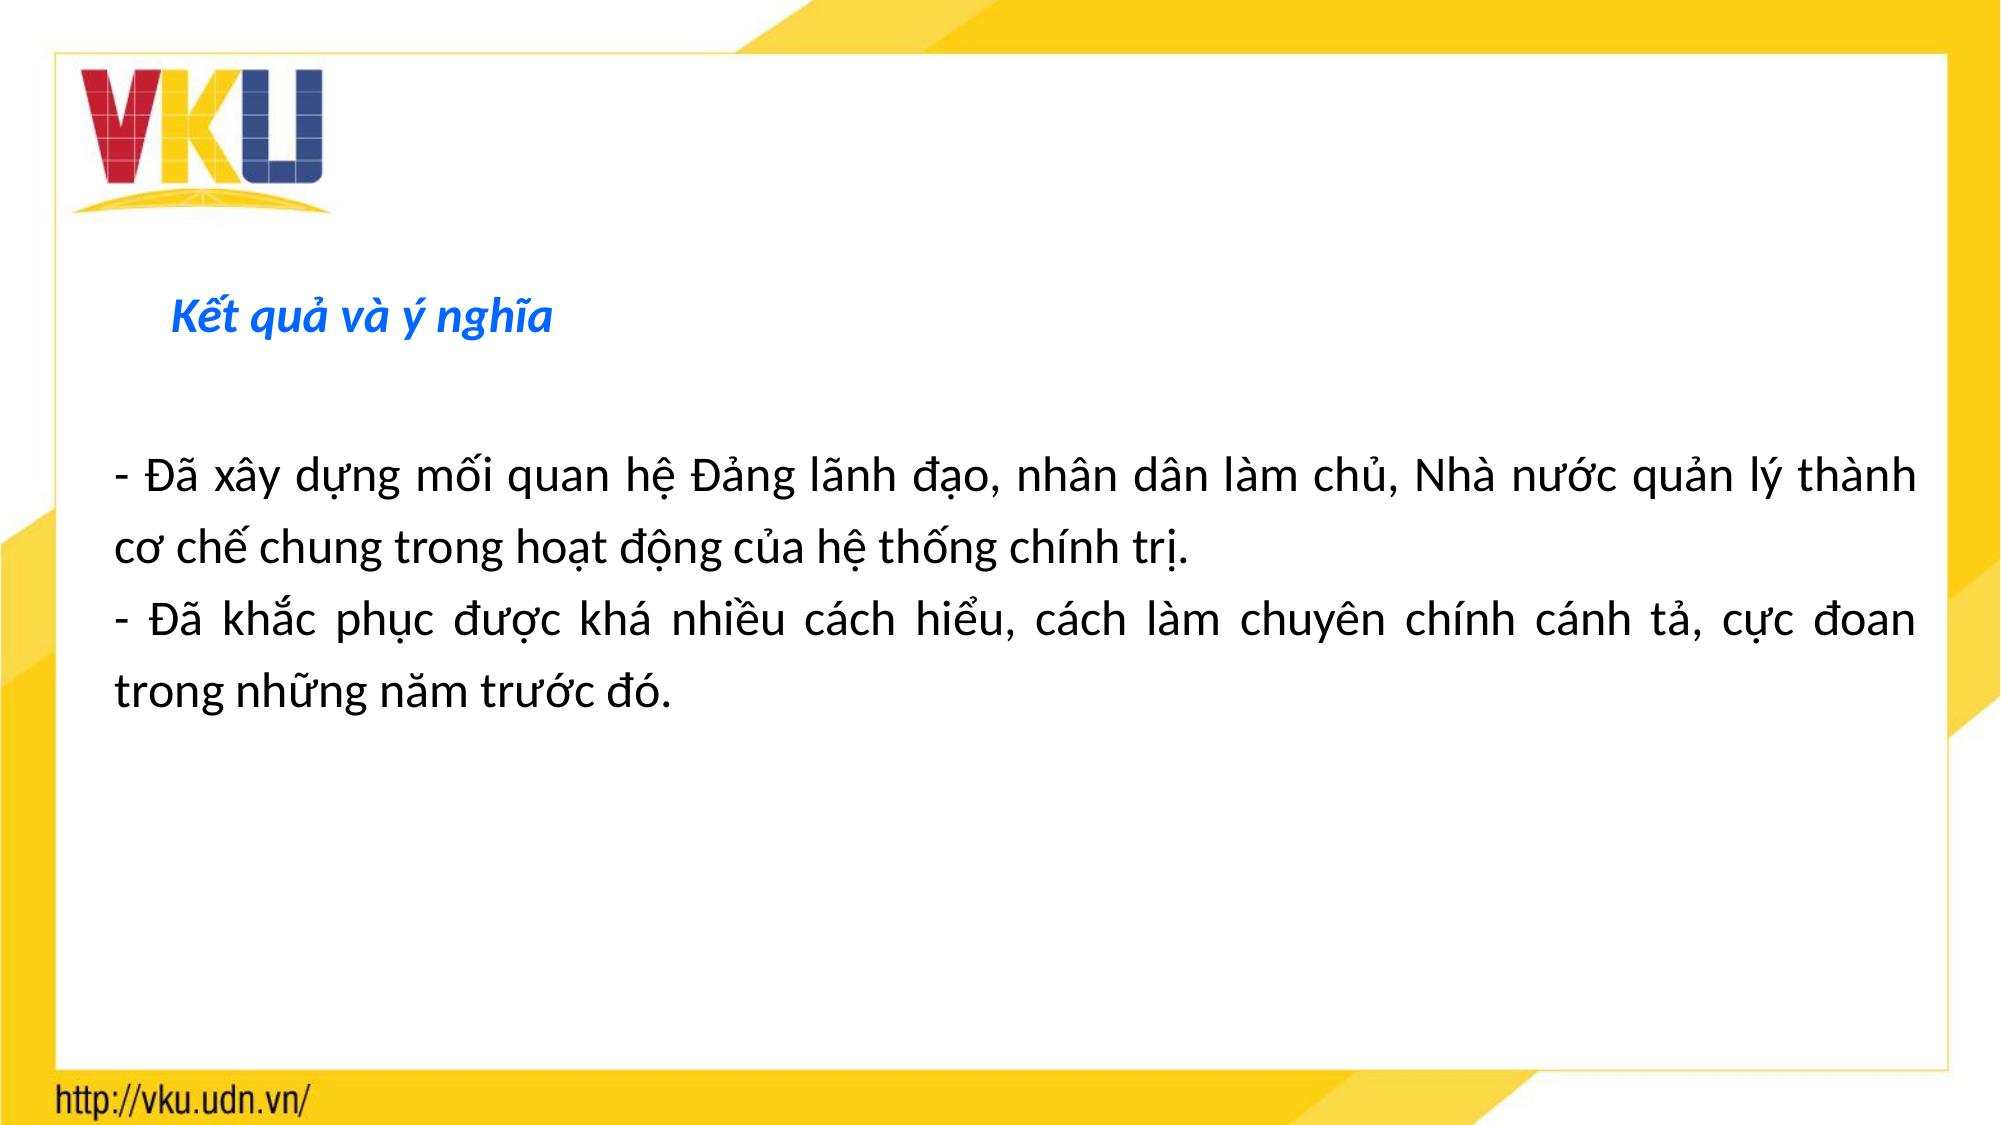

Kết quả và ý nghĩa
- Đã xây dựng mối quan hệ Đảng lãnh đạo, nhân dân làm chủ, Nhà nước quản lý thành cơ chế chung trong hoạt động của hệ thống chính trị.
- Đã khắc phục được khá nhiều cách hiểu, cách làm chuyên chính cánh tả, cực đoan trong những năm trước đó.